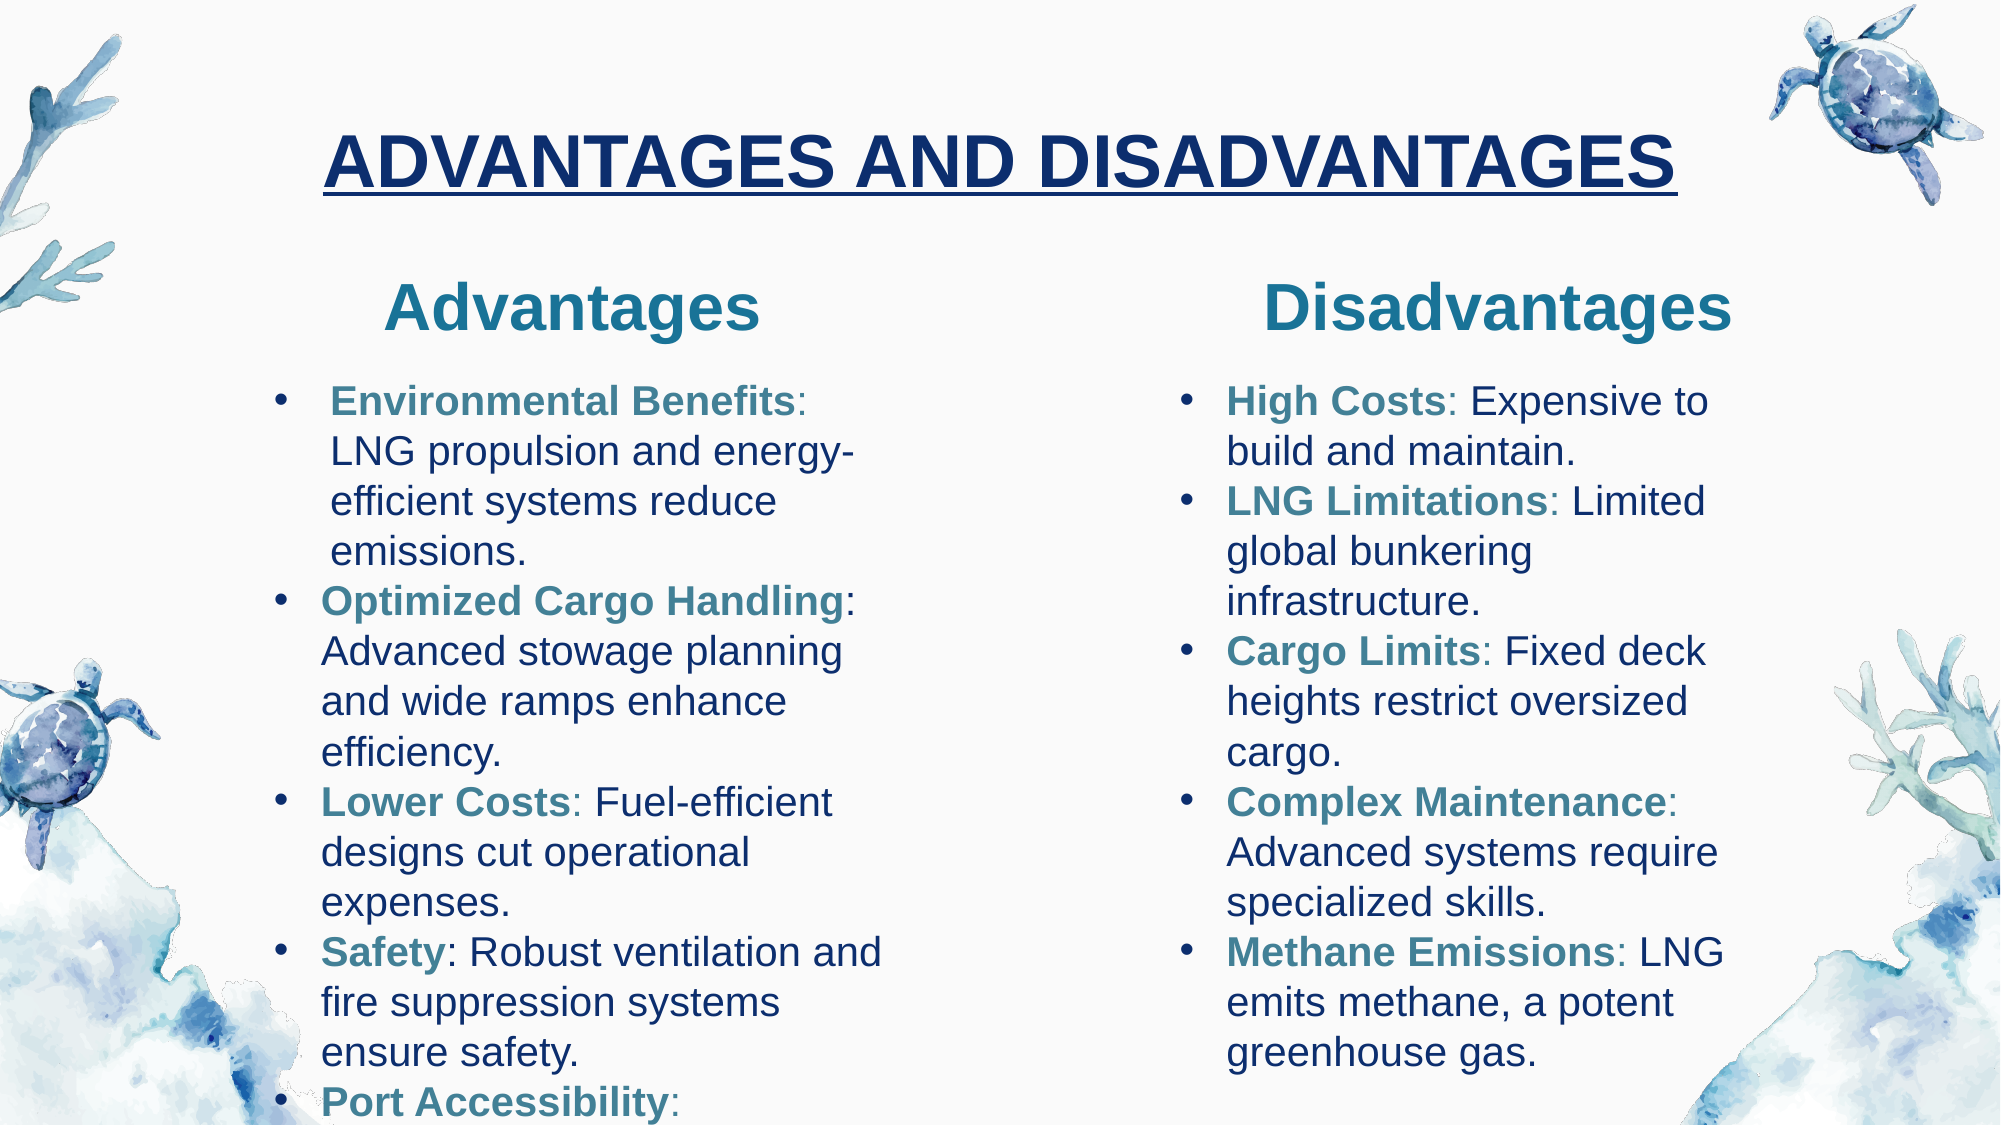

# ADVANTAGES AND DISADVANTAGES
Advantages
Disadvantages
Environmental Benefits: LNG propulsion and energy-efficient systems reduce emissions.
Optimized Cargo Handling: Advanced stowage planning and wide ramps enhance efficiency.
Lower Costs: Fuel-efficient designs cut operational expenses.
Safety: Robust ventilation and fire suppression systems ensure safety.
Port Accessibility: Compatible with varied terminal setups.

High Costs: Expensive to build and maintain.
LNG Limitations: Limited global bunkering infrastructure.
Cargo Limits: Fixed deck heights restrict oversized cargo.
Complex Maintenance: Advanced systems require specialized skills.
Methane Emissions: LNG emits methane, a potent greenhouse gas.